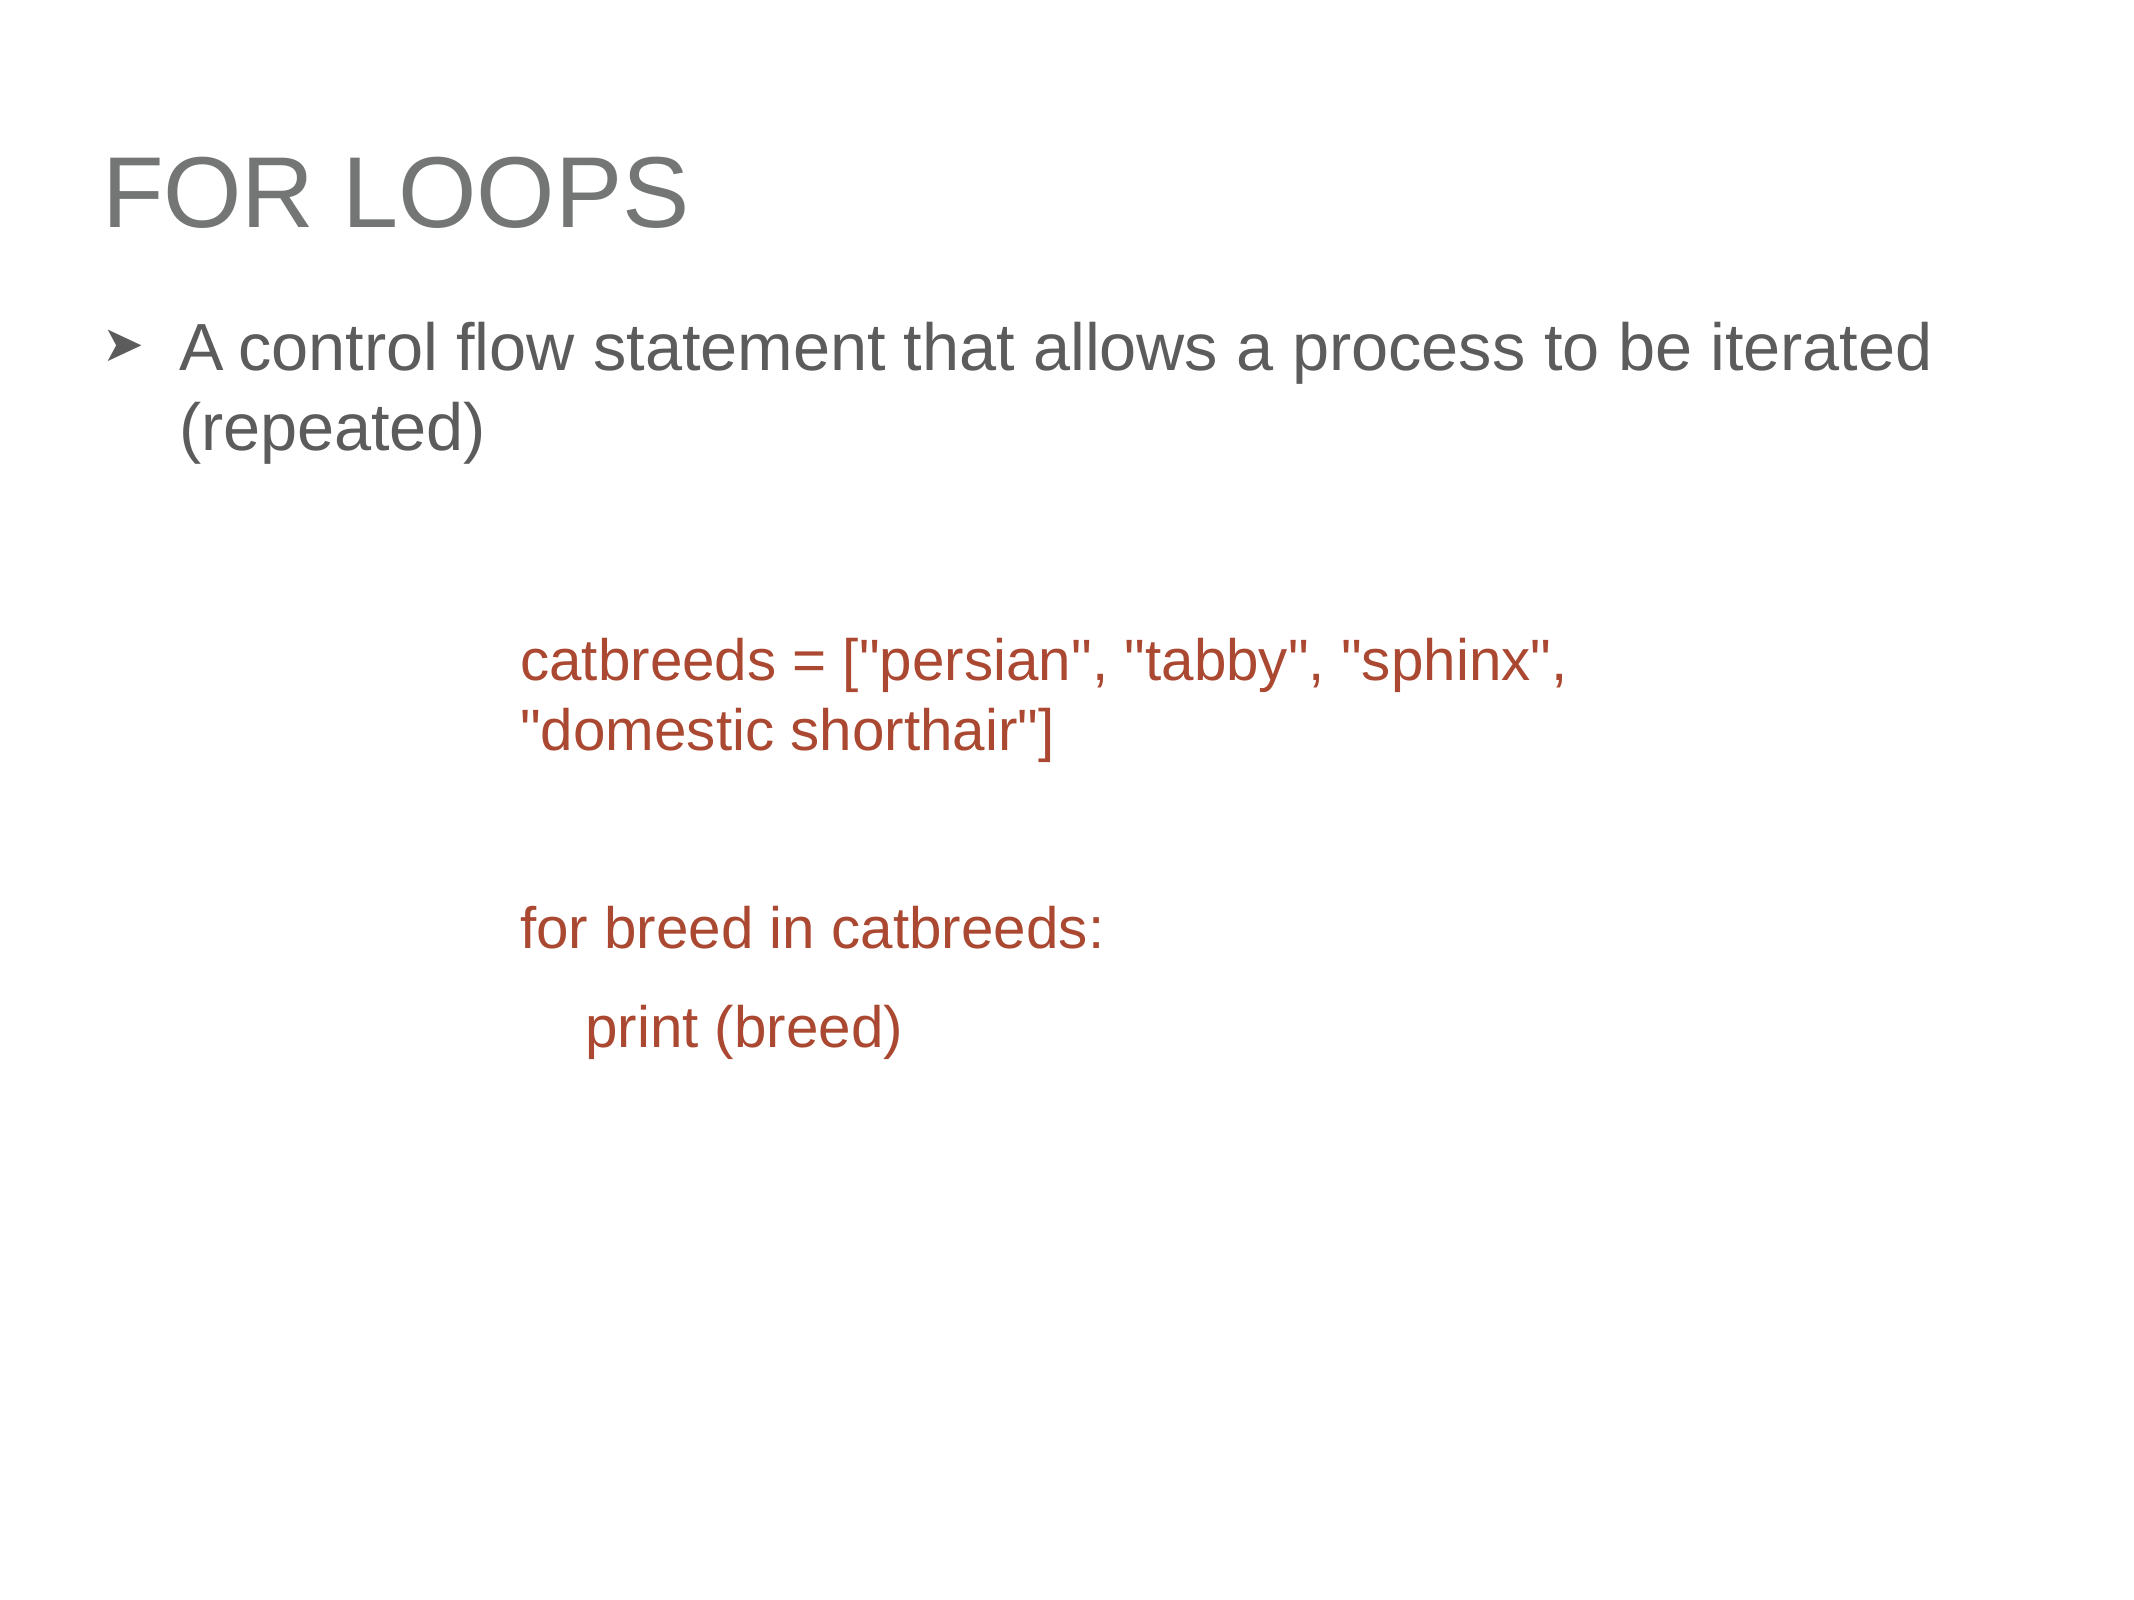

# For Loops

A control flow statement that allows a process to be iterated (repeated)
catbreeds = ["persian", "tabby", "sphinx", "domestic shorthair"]

for breed in catbreeds:
    print (breed)